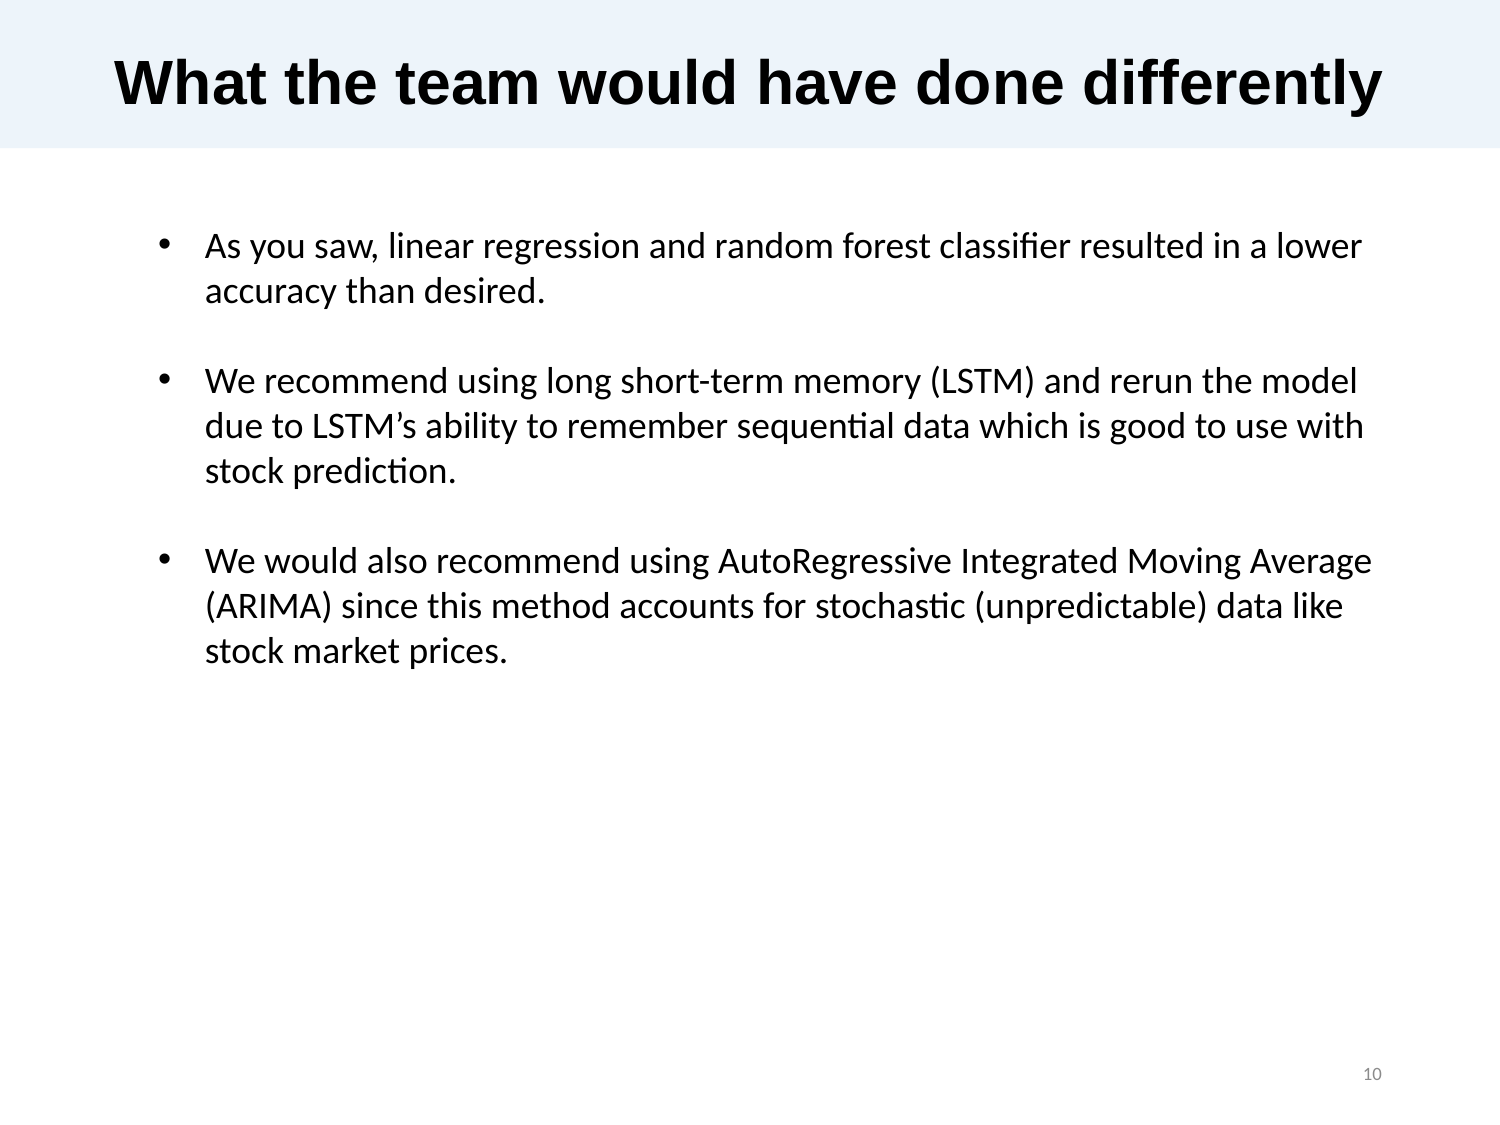

What the team would have done differently
As you saw, linear regression and random forest classifier resulted in a lower accuracy than desired.

We recommend using long short-term memory (LSTM) and rerun the model due to LSTM’s ability to remember sequential data which is good to use with stock prediction.

We would also recommend using AutoRegressive Integrated Moving Average (ARIMA) since this method accounts for stochastic (unpredictable) data like stock market prices.
10